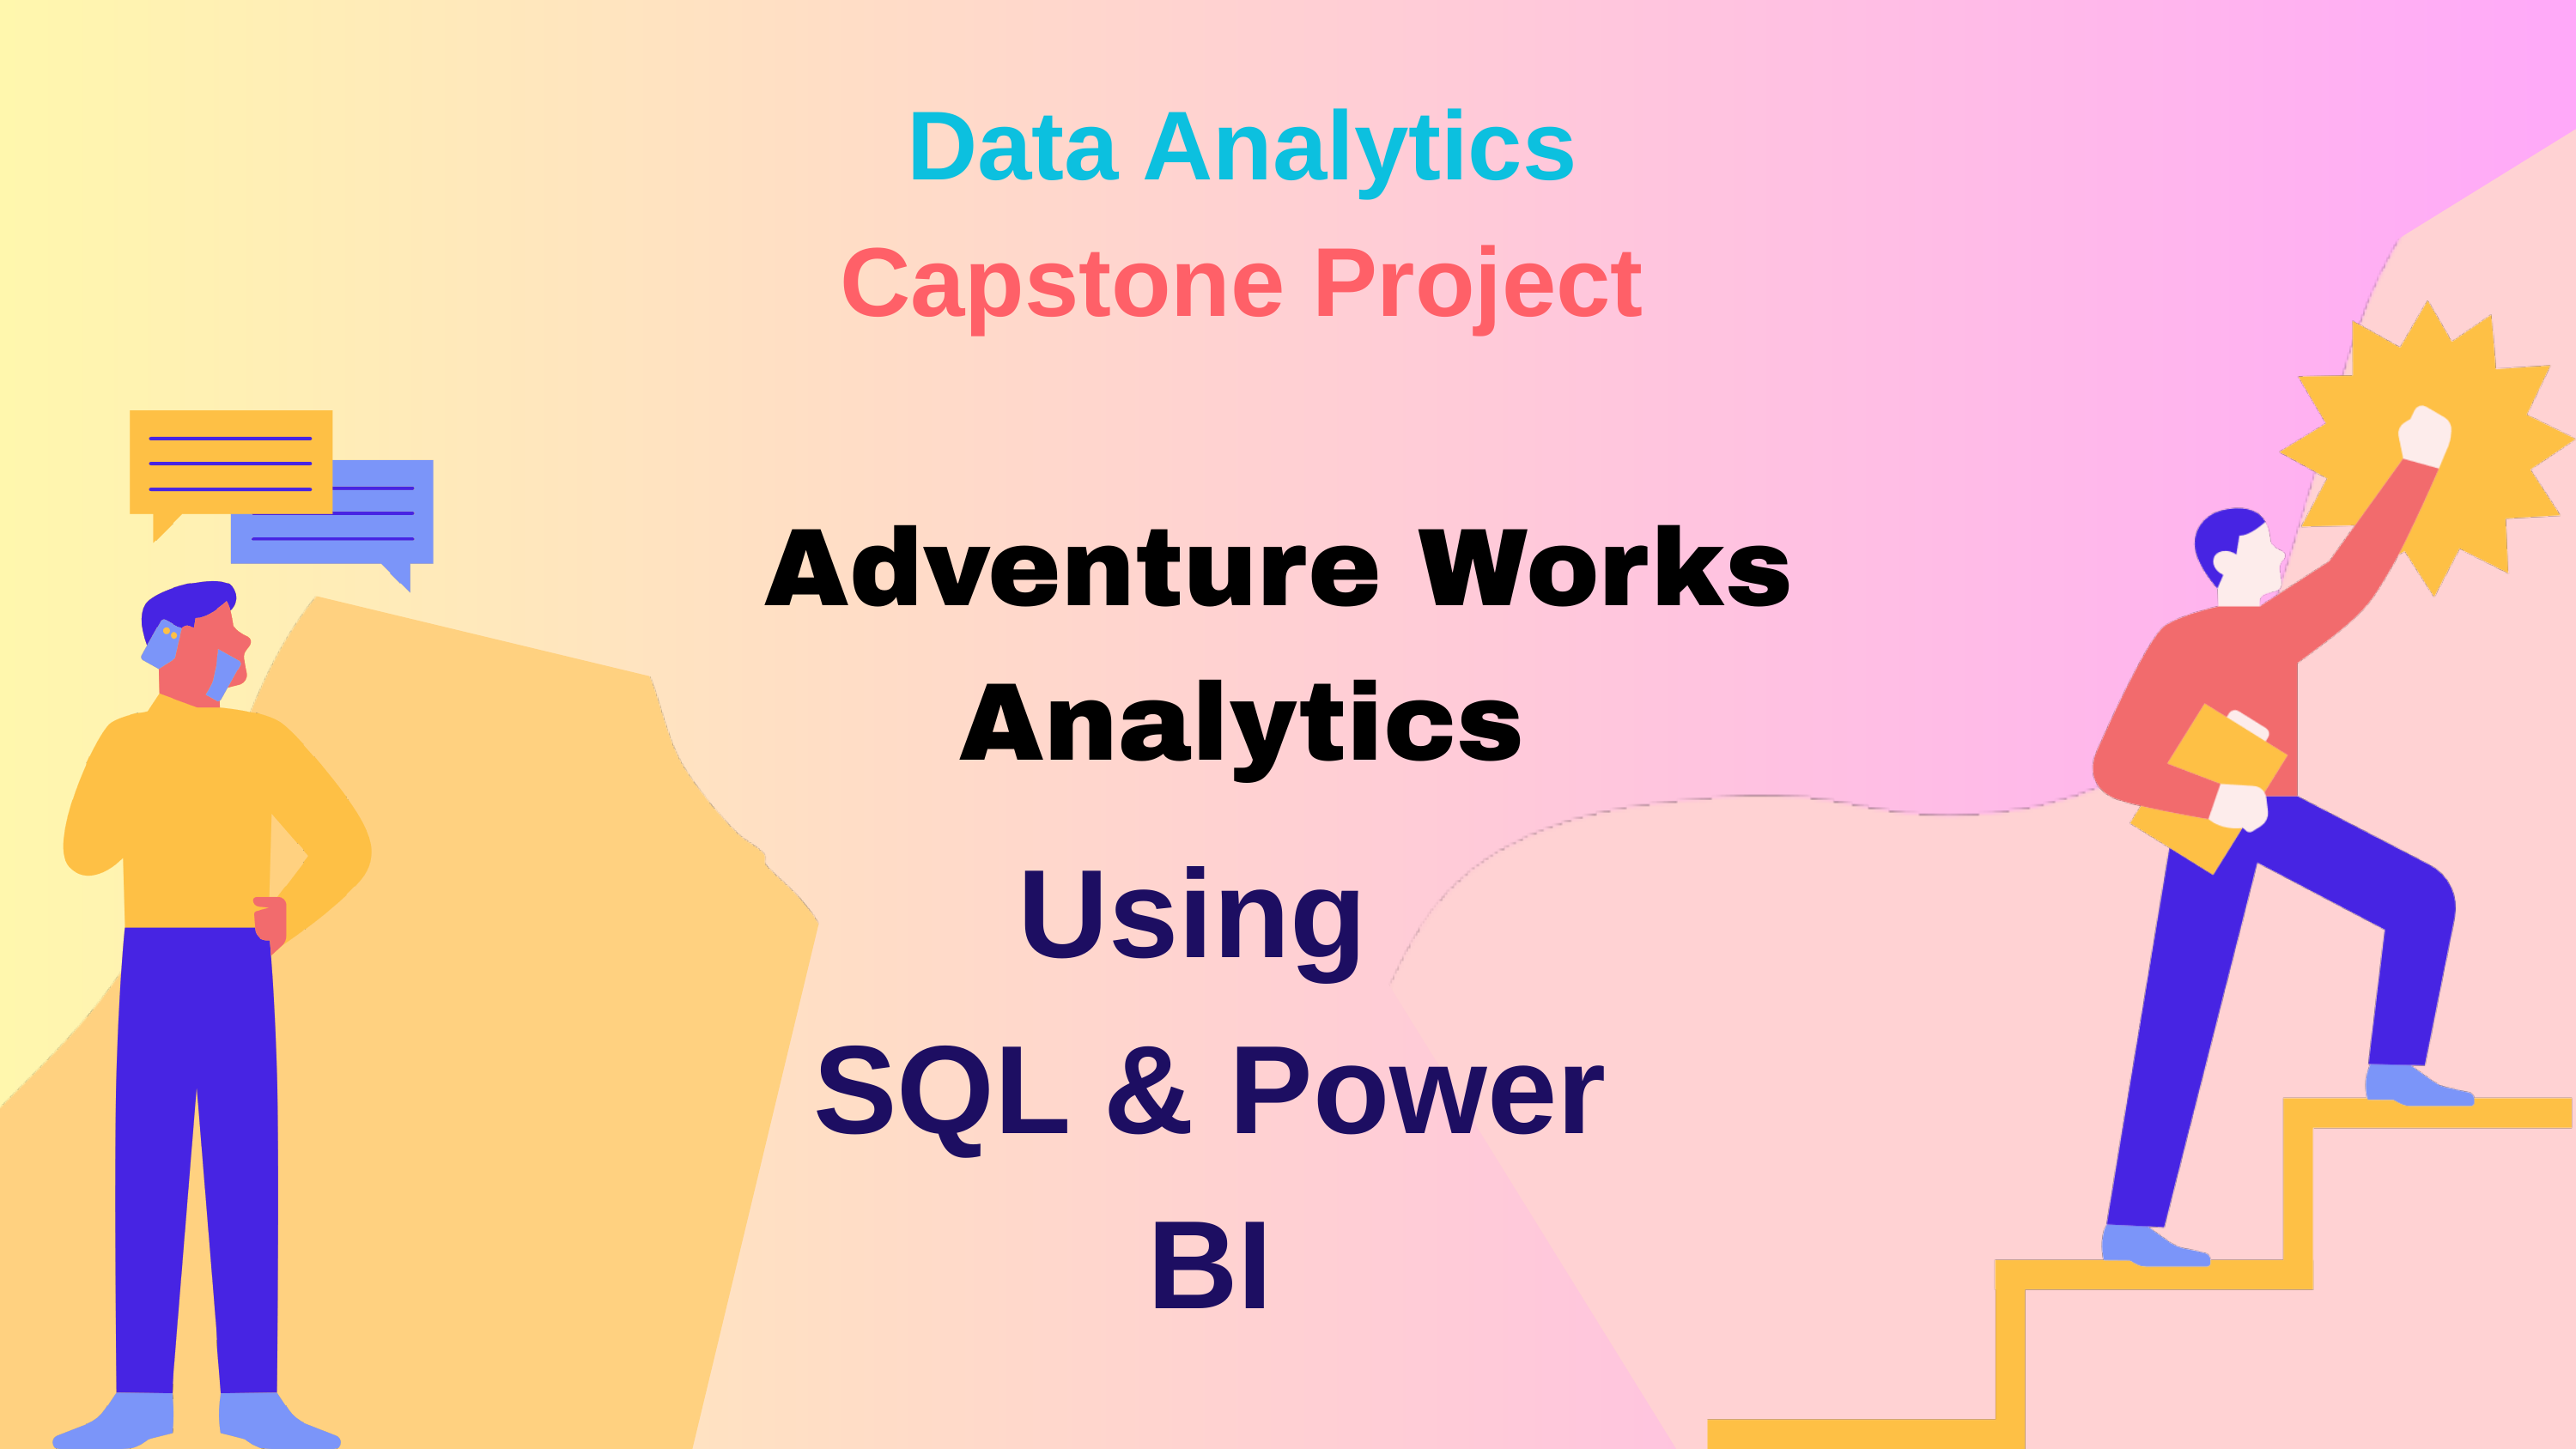

Data Analytics
Capstone Project

  Adventure Works Analytics

Using
SQL & Power BI